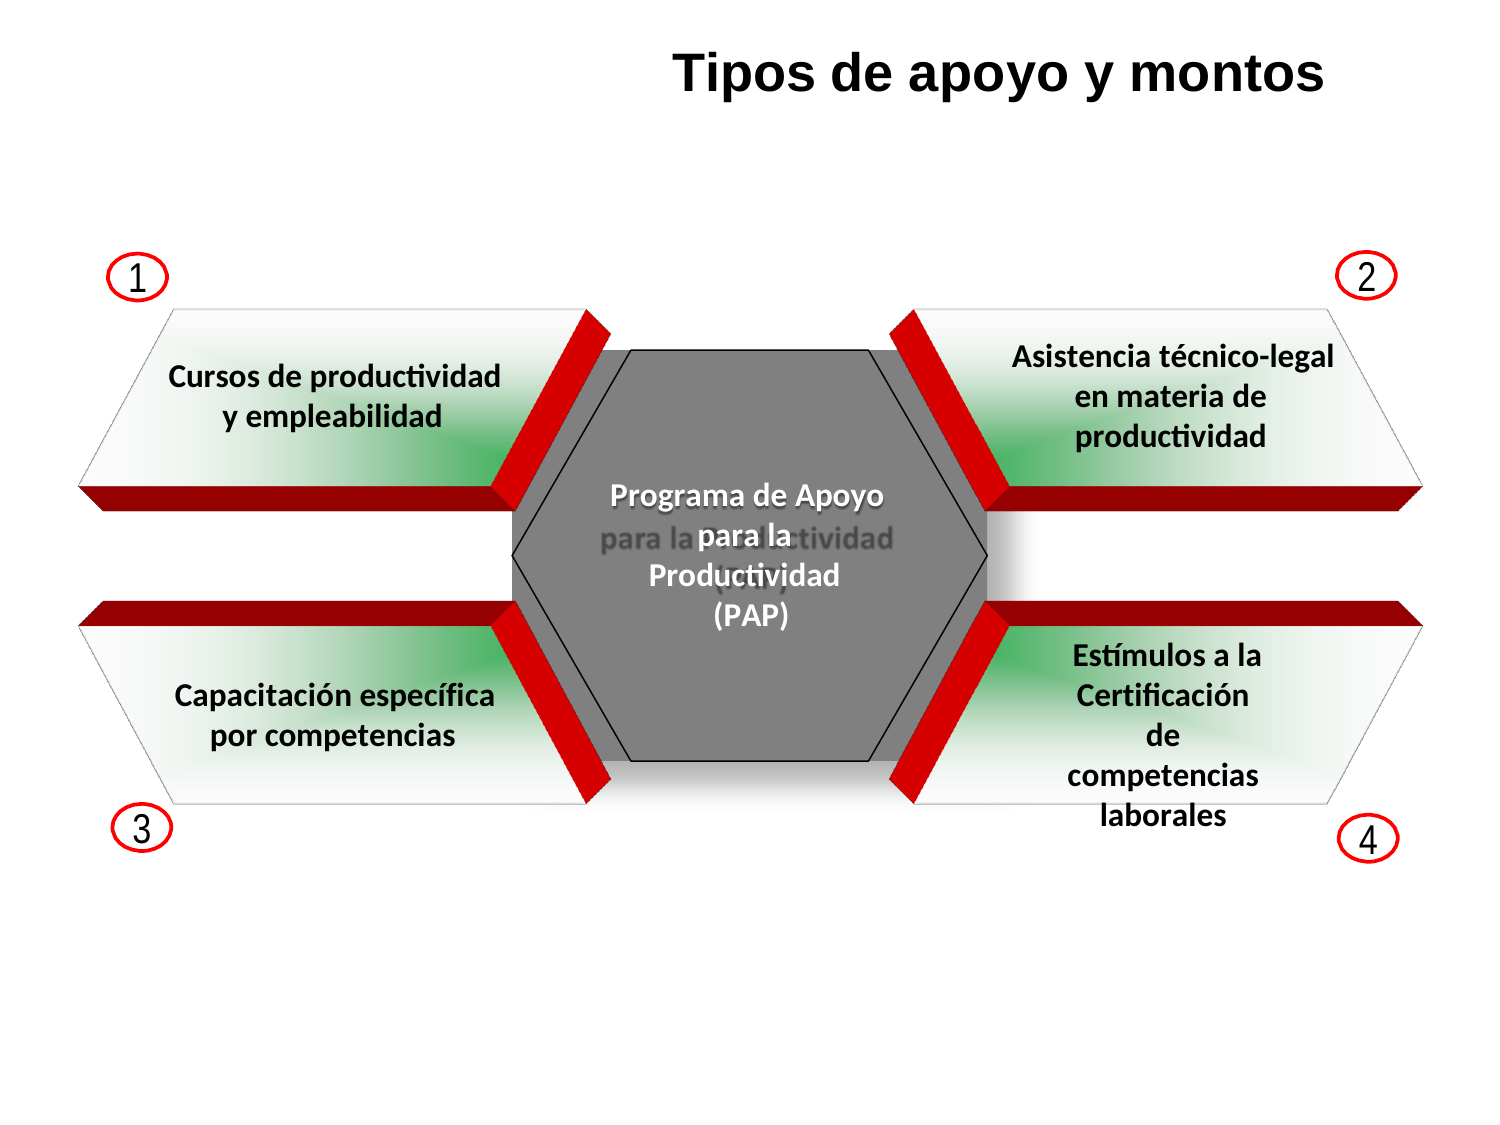

Tipos
de
apoyo y montos

2
1

Asistencia técnico-legal
en materia de
productividad

Cursos de productividad
y empleabilidad

Programa de Apoyo
para la Productividad
(PAP)

Estímulos a la
Certificación de competencias laborales
Capacitación específica
por competencias

3

4